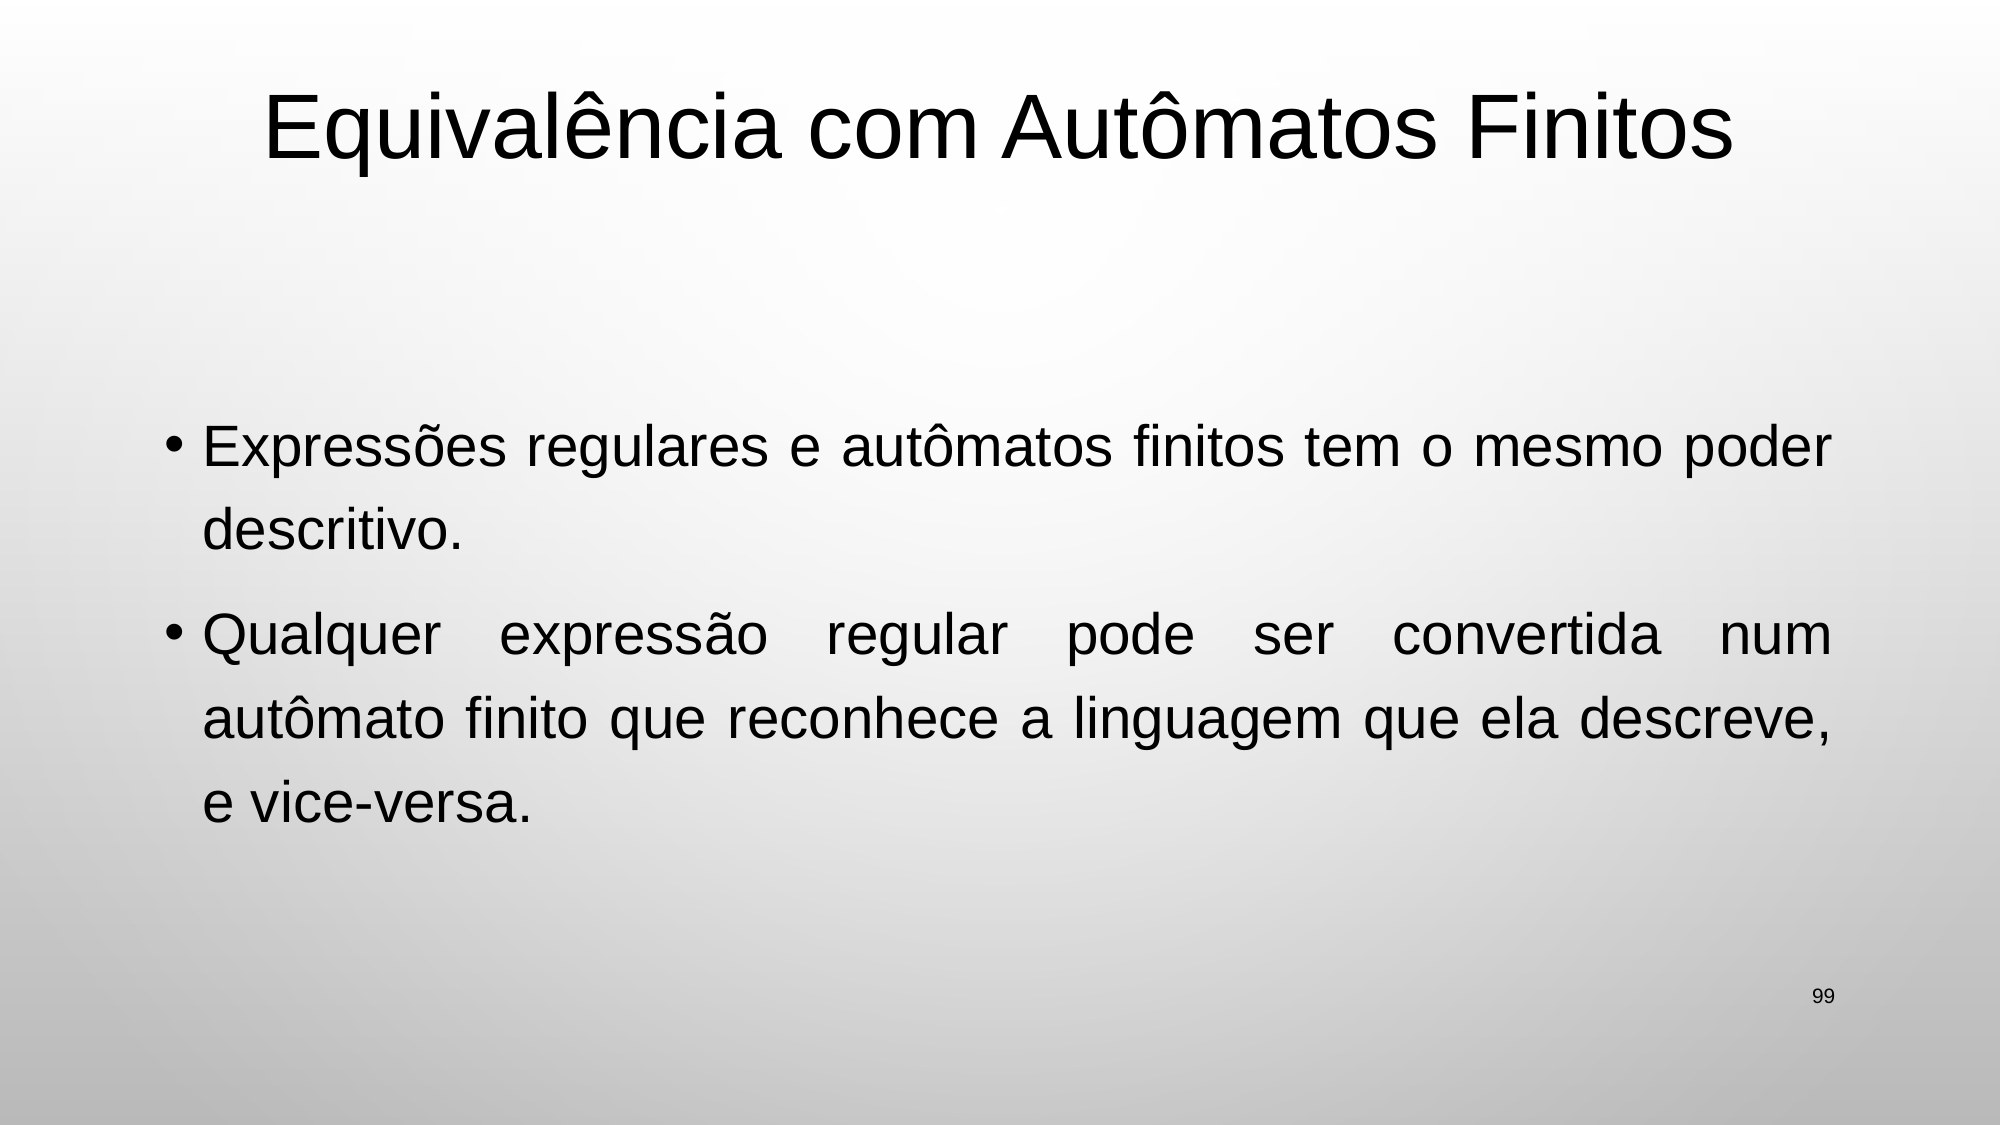

# Equivalência com Autômatos Finitos

Expressões regulares e autômatos finitos tem o mesmo poder descritivo.
Qualquer expressão regular pode ser convertida num autômato finito que reconhece a linguagem que ela descreve, e vice-versa.
99